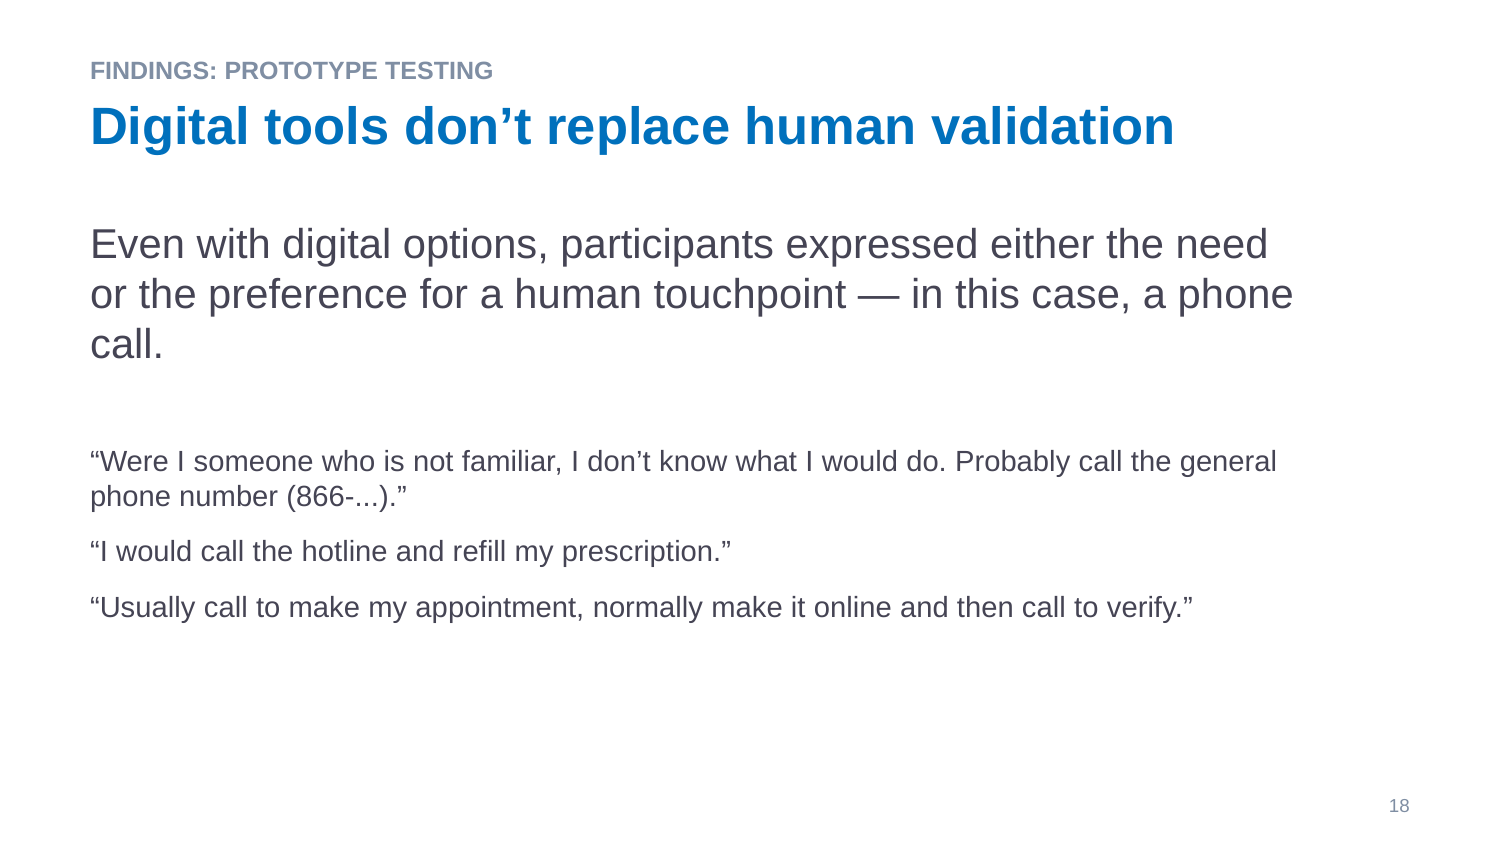

FINDINGS: PROTOTYPE TESTING
# Digital tools don’t replace human validation
Even with digital options, participants expressed either the need or the preference for a human touchpoint — in this case, a phone call.

“Were I someone who is not familiar, I don’t know what I would do. Probably call the general phone number (866-...).”
“I would call the hotline and refill my prescription.”
“Usually call to make my appointment, normally make it online and then call to verify.”
18